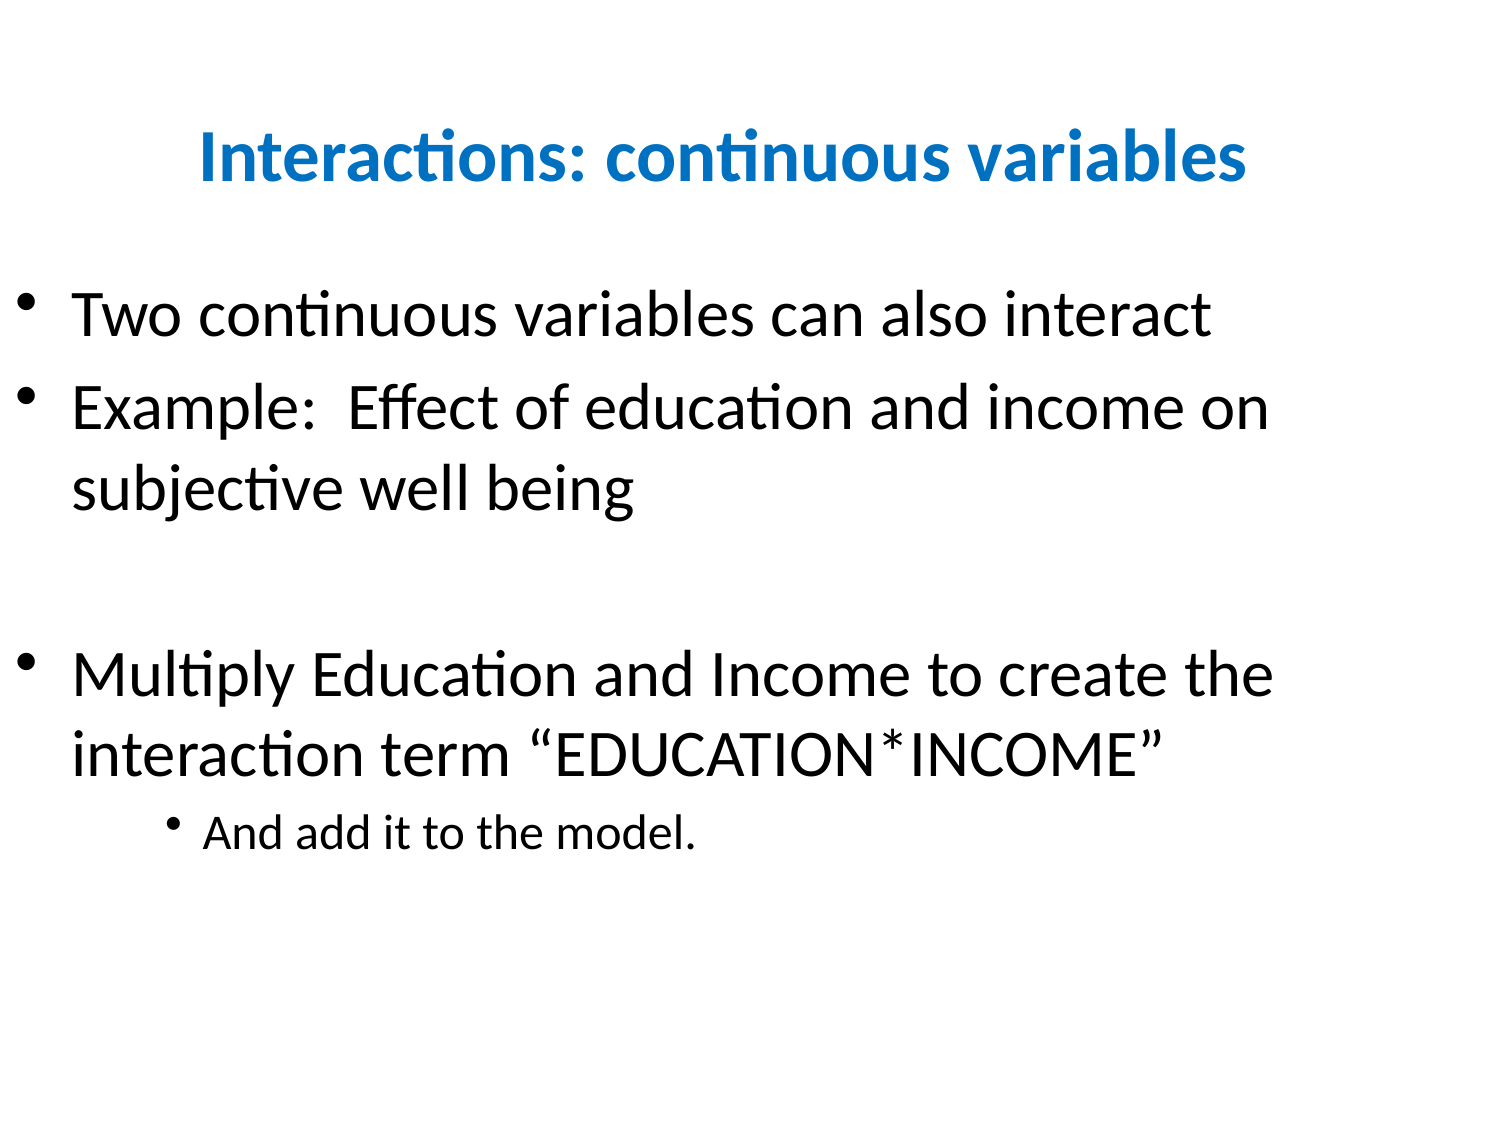

Interactions: continuous variables
Two continuous variables can also interact
Example:  Effect of education and income on subjective well being

Multiply Education and Income to create the interaction term “EDUCATION*INCOME”
And add it to the model.